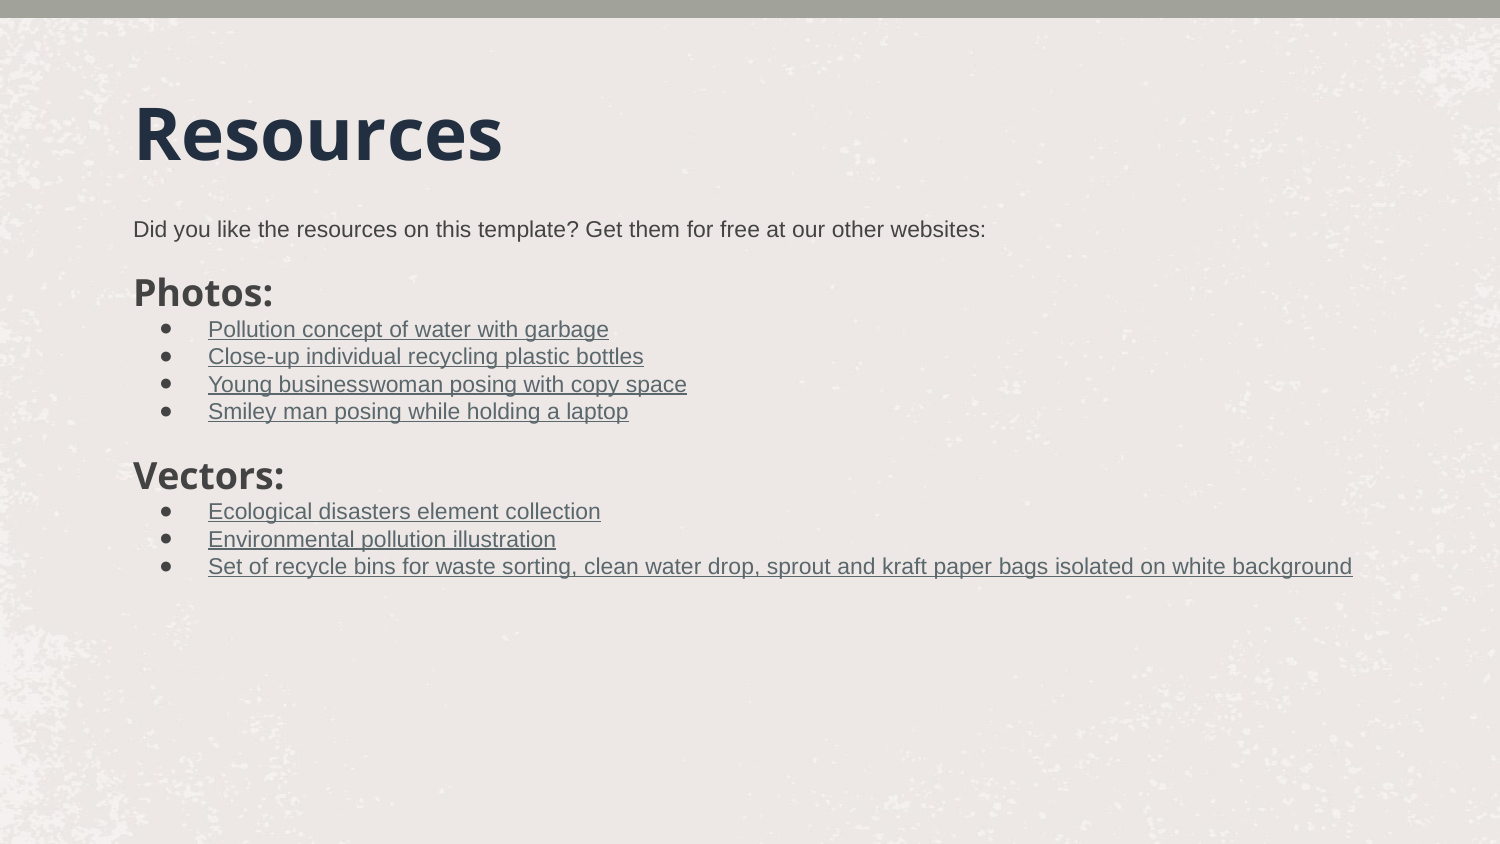

# Resources
Did you like the resources on this template? Get them for free at our other websites:

Photos:
Pollution concept of water with garbage
Close-up individual recycling plastic bottles
Young businesswoman posing with copy space
Smiley man posing while holding a laptop

Vectors:
Ecological disasters element collection
Environmental pollution illustration
Set of recycle bins for waste sorting, clean water drop, sprout and kraft paper bags isolated on white background